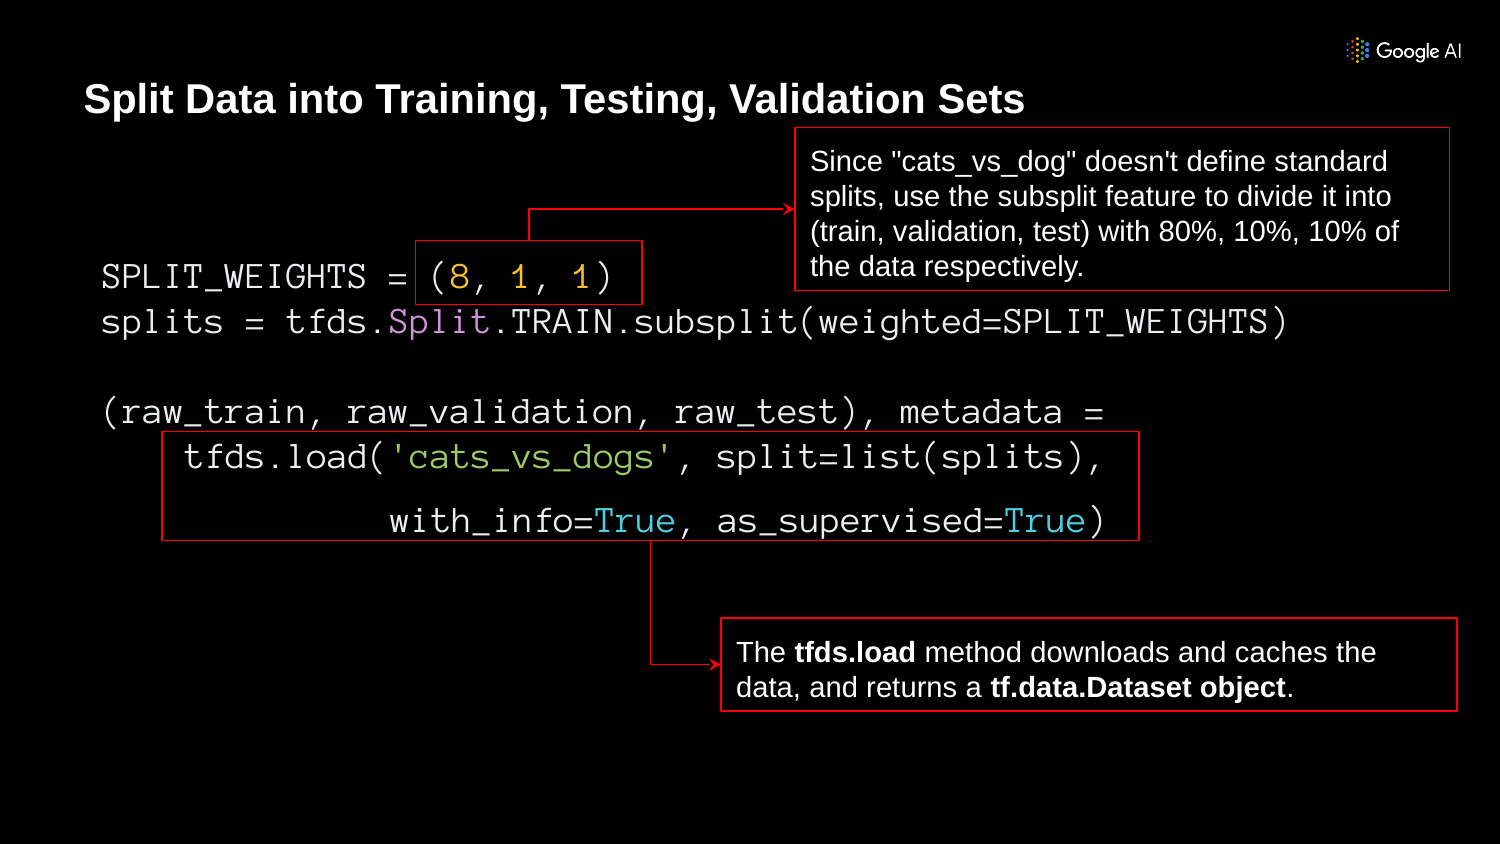

Split Data into Training, Testing, Validation Sets
Since "cats_vs_dog" doesn't define standard splits, use the subsplit feature to divide it into (train, validation, test) with 80%, 10%, 10% of the data respectively.

SPLIT_WEIGHTS = (8, 1, 1)
splits = tfds.Split.TRAIN.subsplit(weighted=SPLIT_WEIGHTS)

(raw_train, raw_validation, raw_test), metadata =
    tfds.load('cats_vs_dogs', split=list(splits),
           with_info=True, as_supervised=True)

The tfds.load method downloads and caches the data, and returns a tf.data.Dataset object.